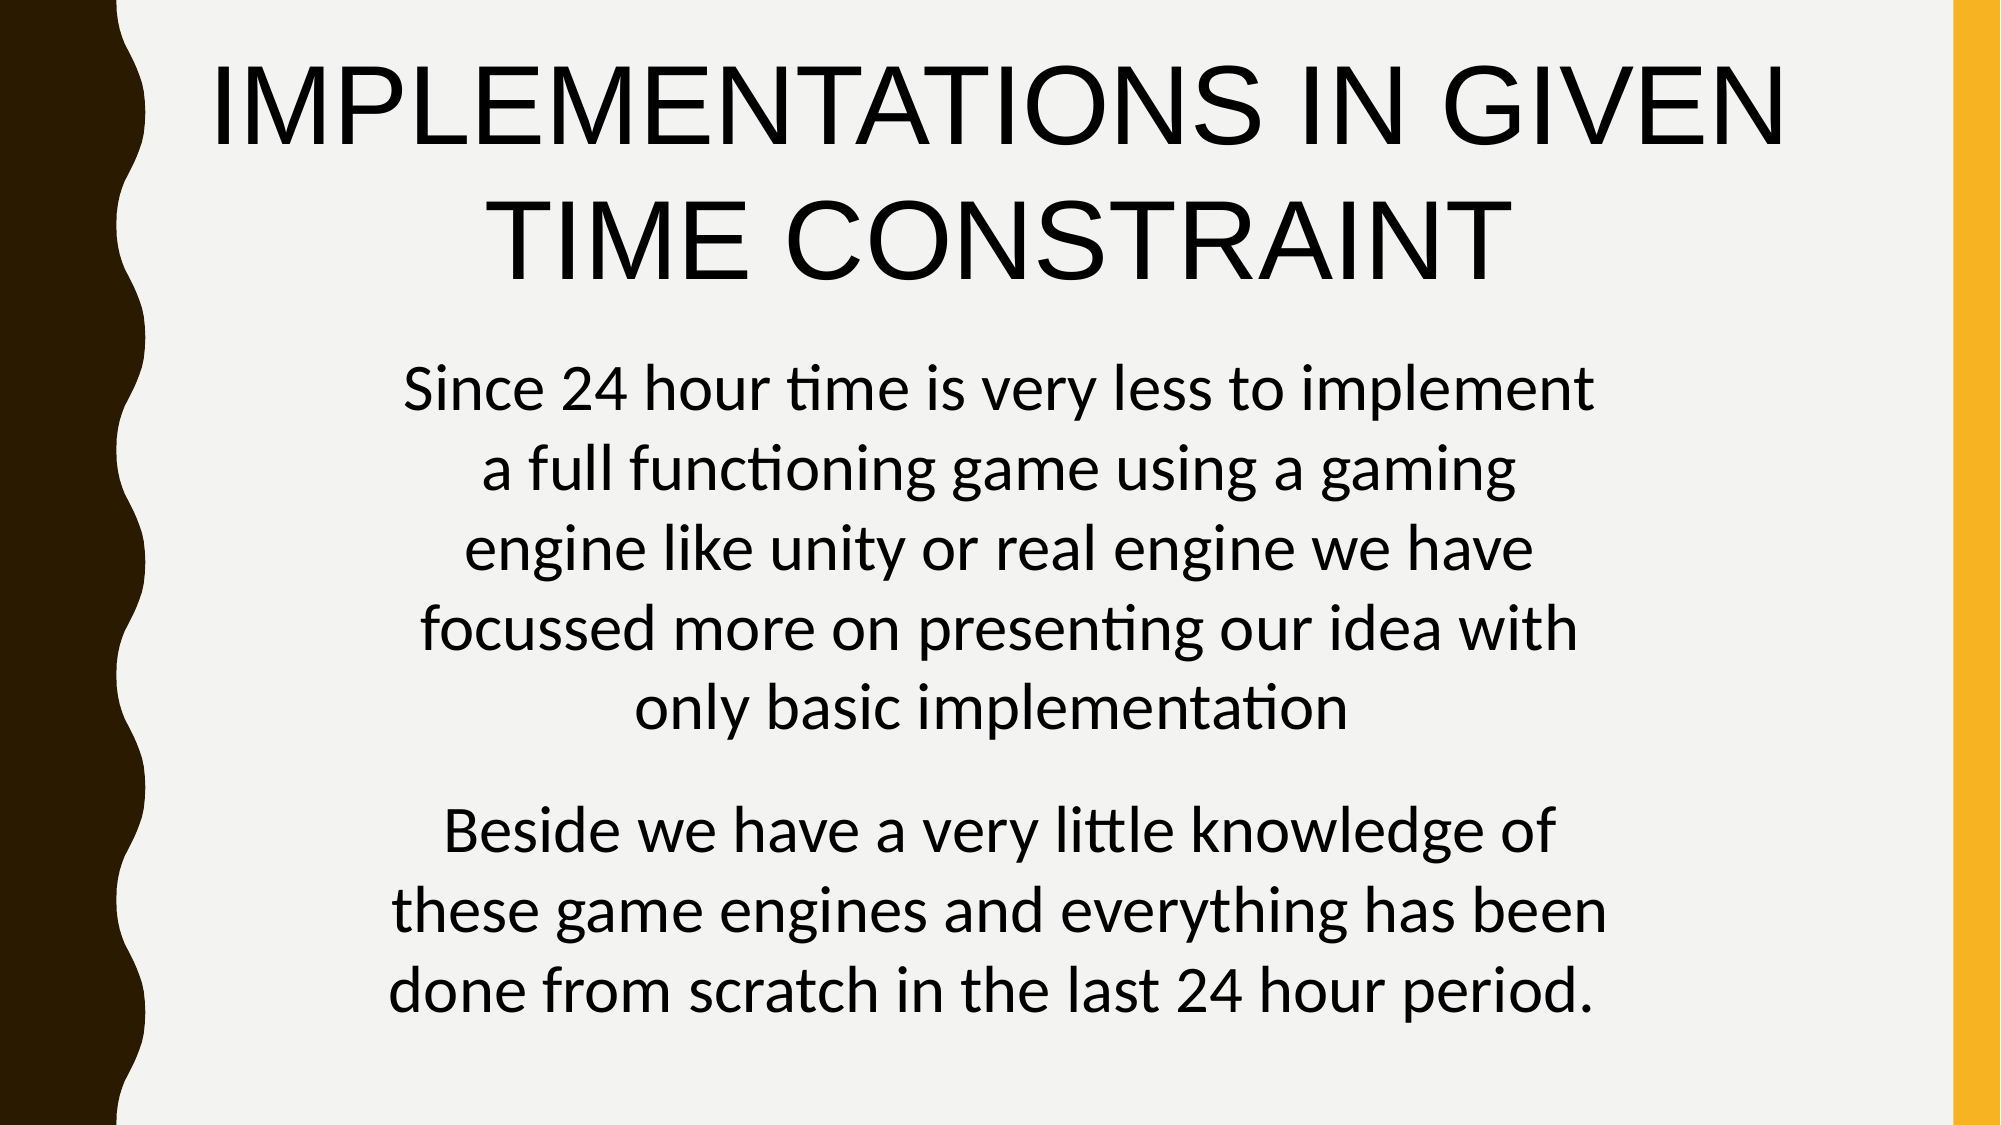

IMPLEMENTATIONS IN GIVEN TIME CONSTRAINT
Since 24 hour time is very less to implement a full functioning game using a gaming engine like unity or real engine we have focussed more on presenting our idea with only basic implementation
Beside we have a very little knowledge of these game engines and everything has been done from scratch in the last 24 hour period.